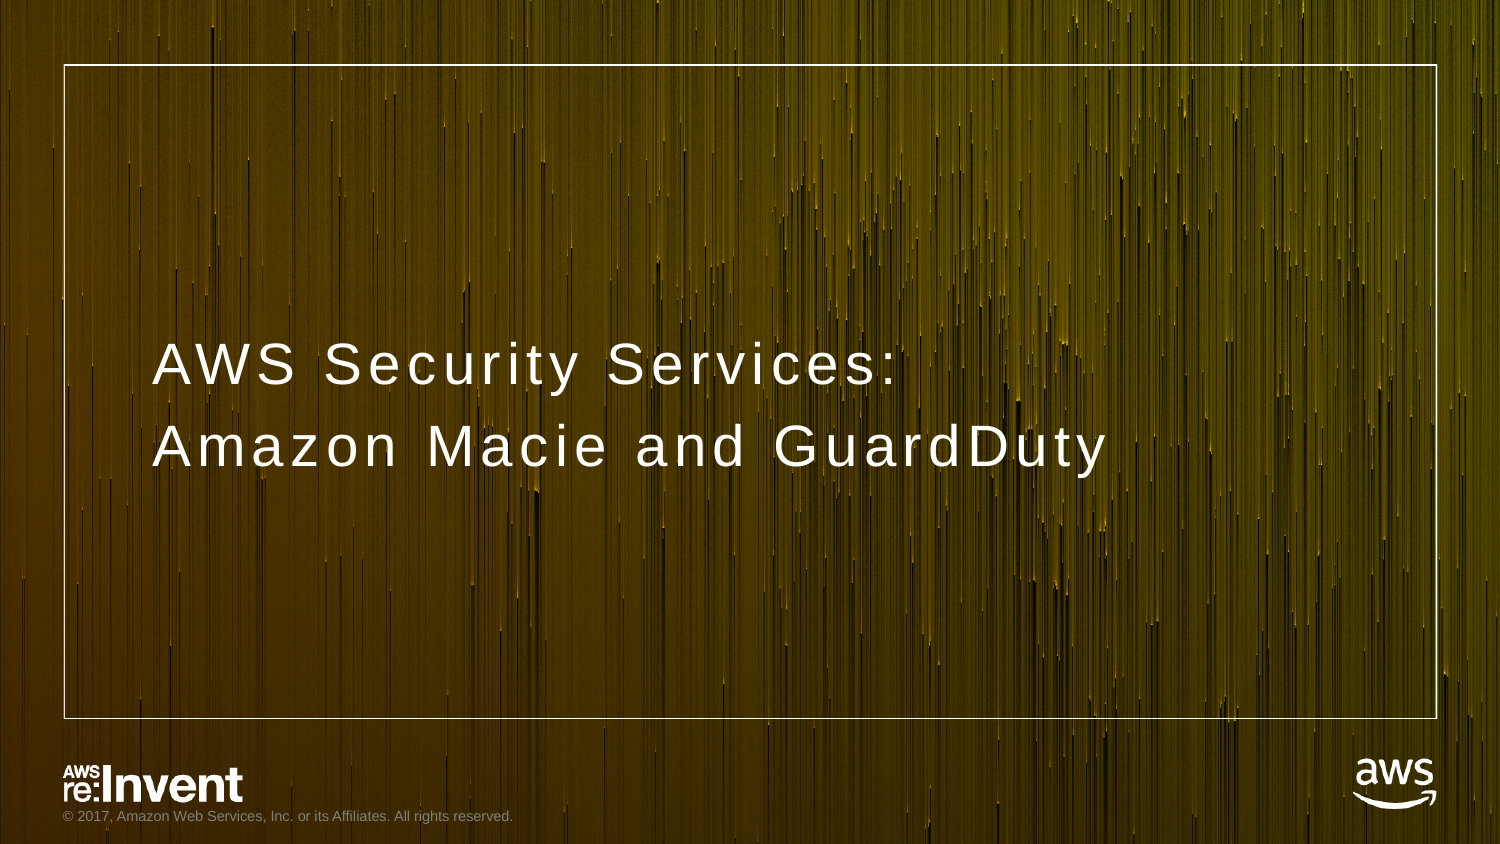

AWS Security Services:
Amazon Macie and GuardDuty